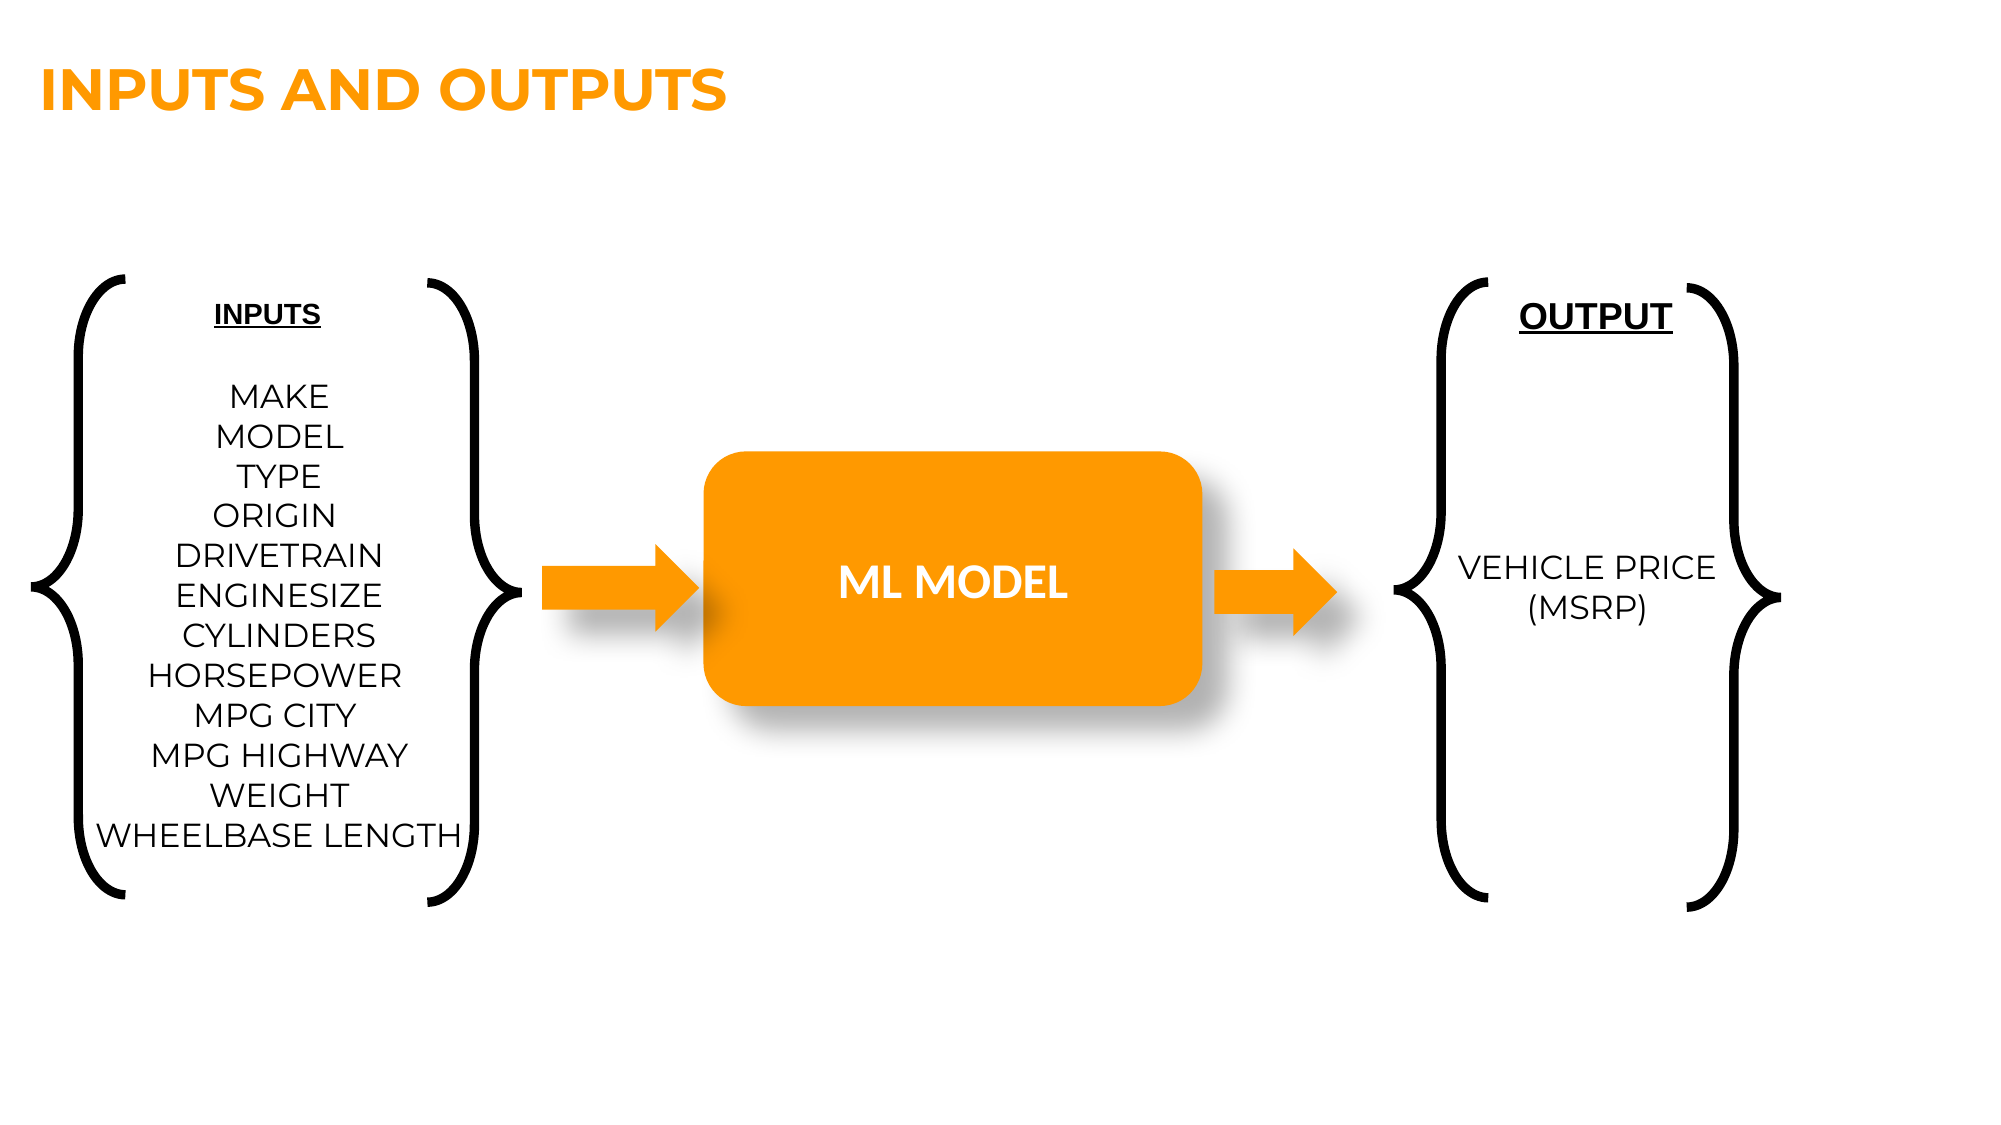

INPUTS AND OUTPUTS

OUTPUT

INPUTS
MAKE
MODEL
TYPE
ORIGIN
DRIVETRAIN ENGINESIZE CYLINDERS
HORSEPOWER
MPG CITY
MPG HIGHWAY WEIGHT
WHEELBASE LENGTH

VEHICLE PRICE (MSRP)

ML MODEL